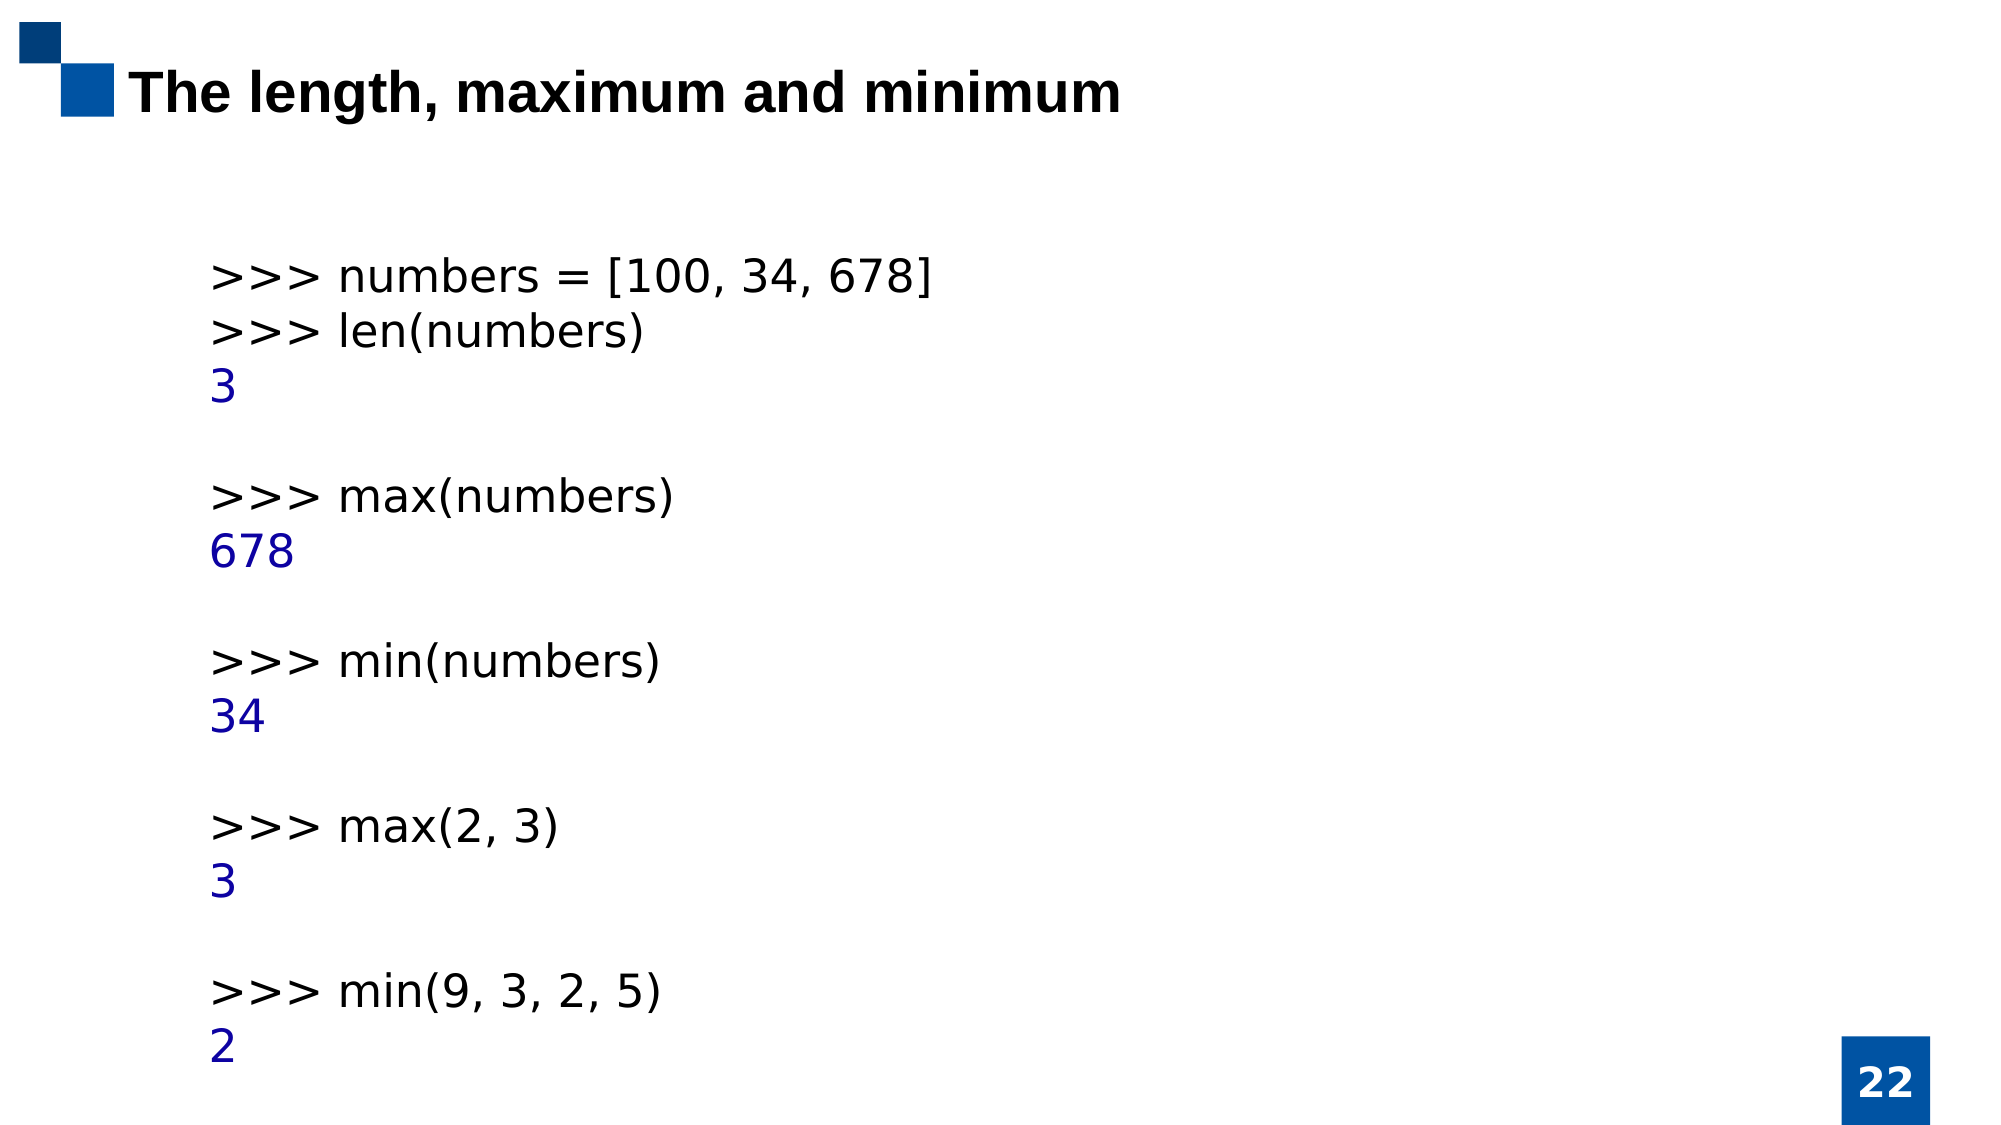

The length, maximum and minimum
>>> numbers = [100, 34, 678]
>>> len(numbers)
3

>>> max(numbers)
678

>>> min(numbers)
34

>>> max(2, 3)
3

>>> min(9, 3, 2, 5)
2
22